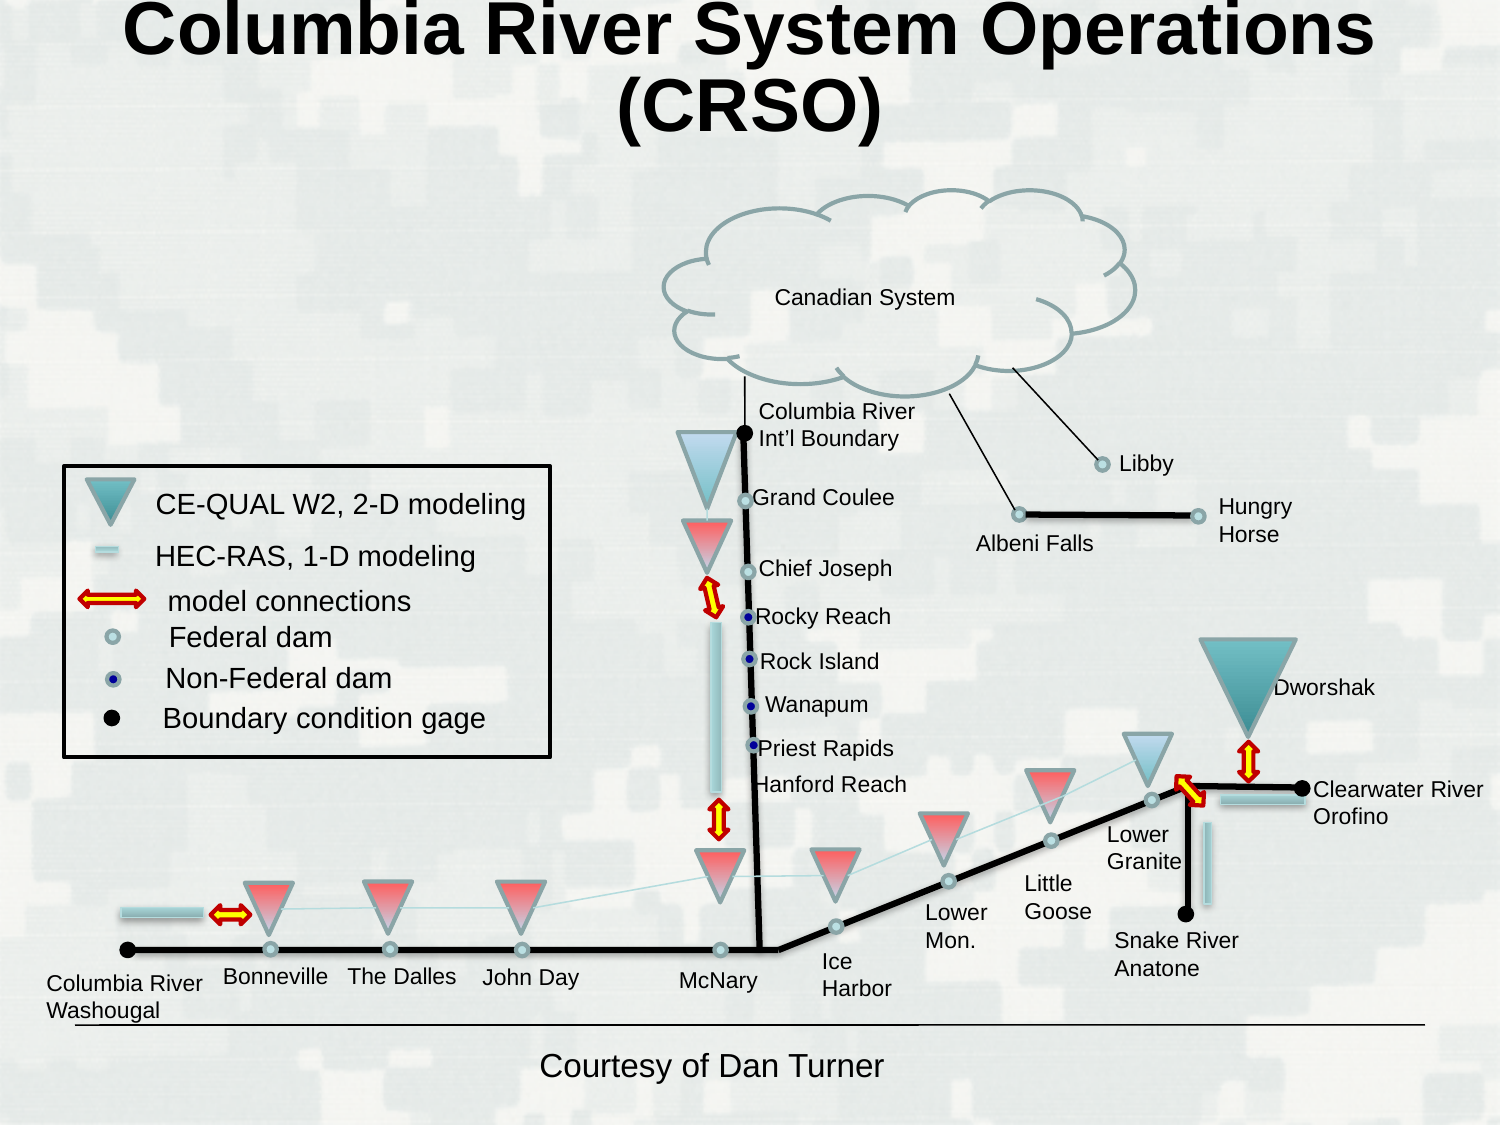

# Columbia River System Operations (CRSO)

Canadian System
Columbia River
Int’l Boundary

Libby

Grand Coulee
CE-QUAL W2, 2-D modeling

Hungry
Horse

Albeni Falls
HEC-RAS, 1-D modeling
Chief Joseph

model connections

Rocky Reach
Federal dam

Rock Island

Non-Federal dam

Dworshak

Wanapum
Boundary condition gage

Priest Rapids

Hanford Reach
Clearwater River
Orofino

Lower
Granite

Little
Goose

Lower
Mon.

Snake River
Anatone

Ice
Harbor

Bonneville
The Dalles
John Day
McNary
Columbia River
Washougal
Courtesy of Dan Turner